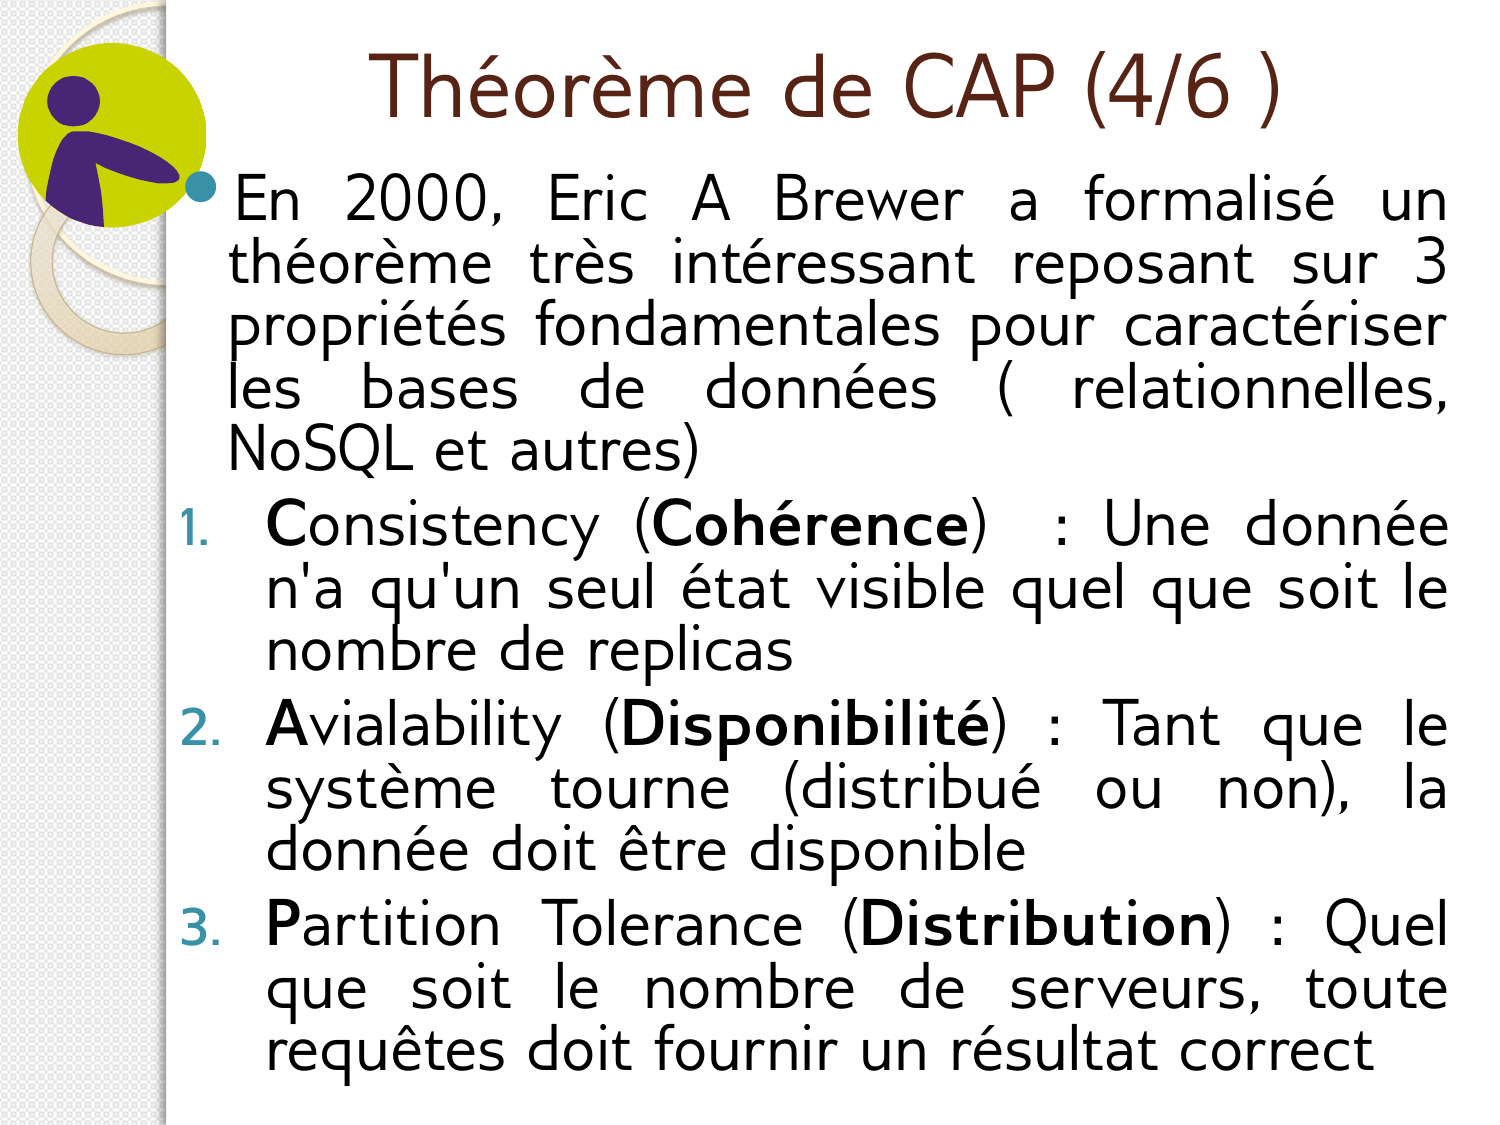

# Théorème de CAP (4/6 )
En 2000, Eric A Brewer a formalisé un théorème très intéressant reposant sur 3 propriétés fondamentales pour caractériser les bases de données ( relationnelles, NoSQL et autres)
Consistency (Cohérence)  : Une donnée n'a qu'un seul état visible quel que soit le nombre de replicas
Avialability (Disponibilité) : Tant que le système tourne (distribué ou non), la donnée doit être disponible
Partition Tolerance (Distribution) : Quel que soit le nombre de serveurs, toute requêtes doit fournir un résultat correct